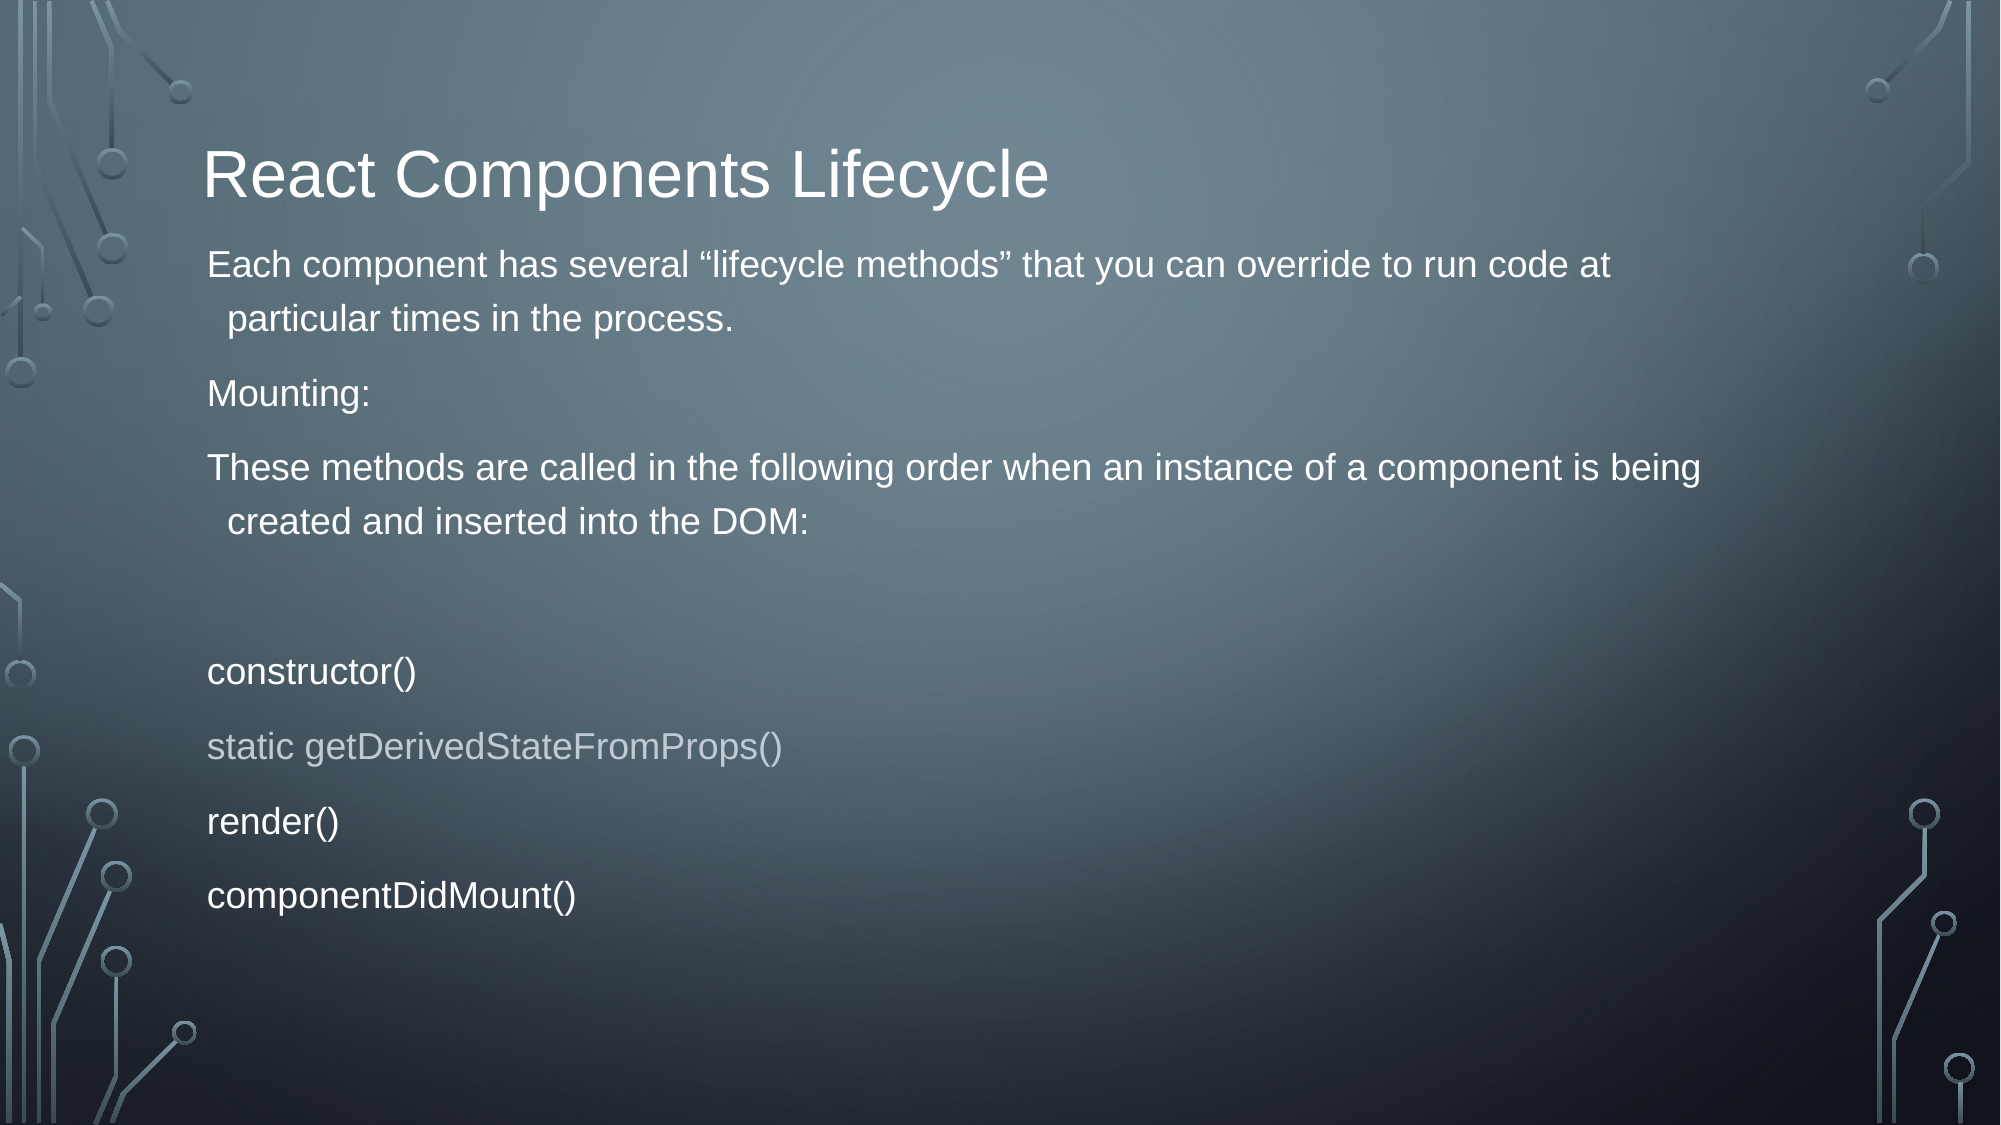

# React Components Lifecycle
Each component has several “lifecycle methods” that you can override to run code at particular times in the process.
Mounting:
These methods are called in the following order when an instance of a component is being created and inserted into the DOM:

constructor()
static getDerivedStateFromProps()
render()
componentDidMount()